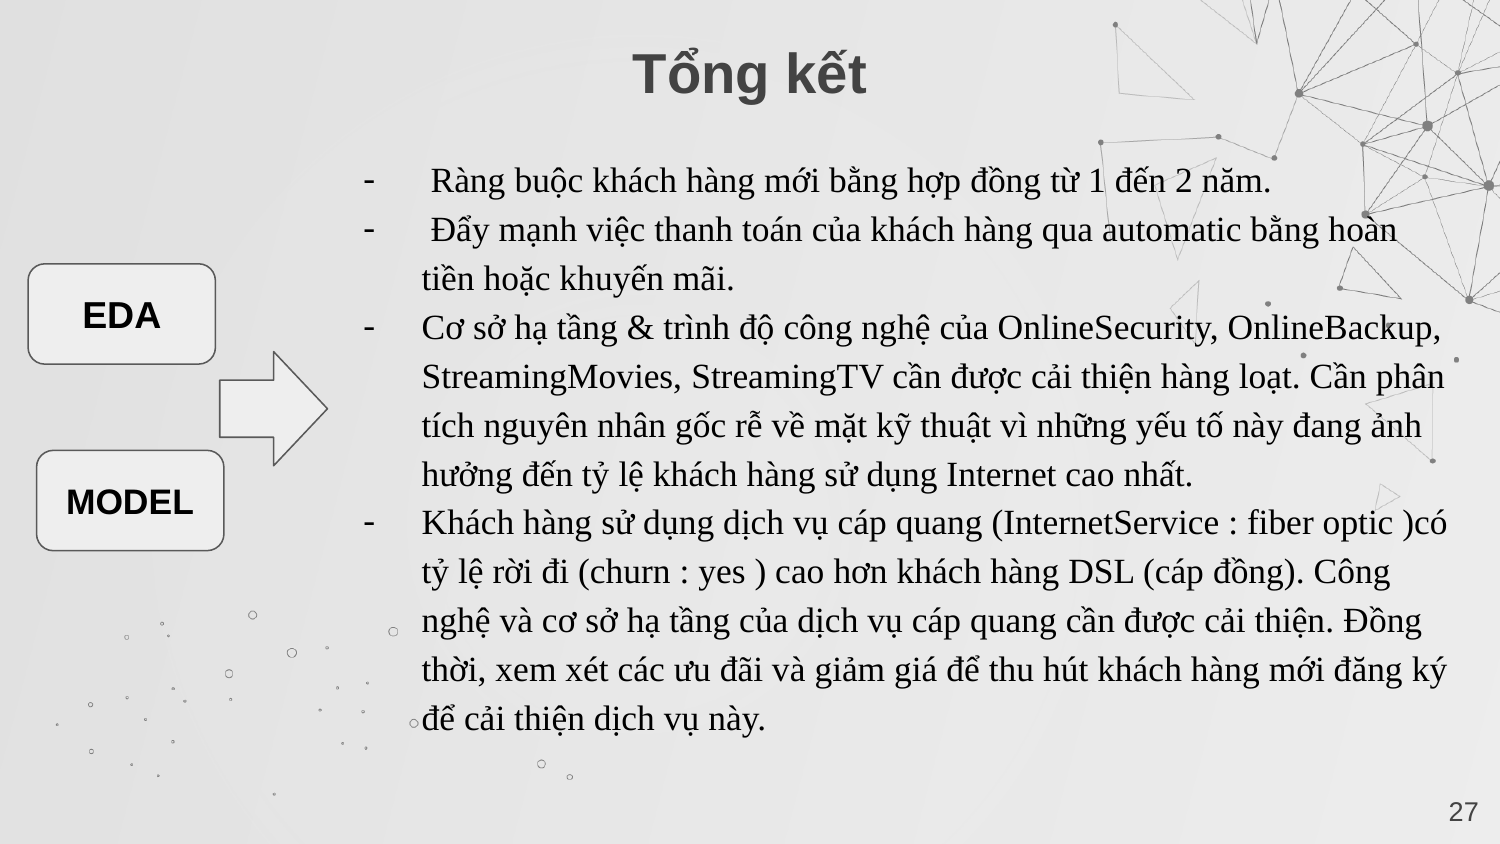

# Tổng kết
 Ràng buộc khách hàng mới bằng hợp đồng từ 1 đến 2 năm.
 Đẩy mạnh việc thanh toán của khách hàng qua automatic bằng hoàn tiền hoặc khuyến mãi.
Cơ sở hạ tầng & trình độ công nghệ của OnlineSecurity, OnlineBackup, StreamingMovies, StreamingTV cần được cải thiện hàng loạt. Cần phân tích nguyên nhân gốc rễ về mặt kỹ thuật vì những yếu tố này đang ảnh hưởng đến tỷ lệ khách hàng sử dụng Internet cao nhất.
Khách hàng sử dụng dịch vụ cáp quang (InternetService : fiber optic )có tỷ lệ rời đi (churn : yes ) cao hơn khách hàng DSL (cáp đồng). Công nghệ và cơ sở hạ tầng của dịch vụ cáp quang cần được cải thiện. Đồng thời, xem xét các ưu đãi và giảm giá để thu hút khách hàng mới đăng ký để cải thiện dịch vụ này.
EDA

MODEL
27